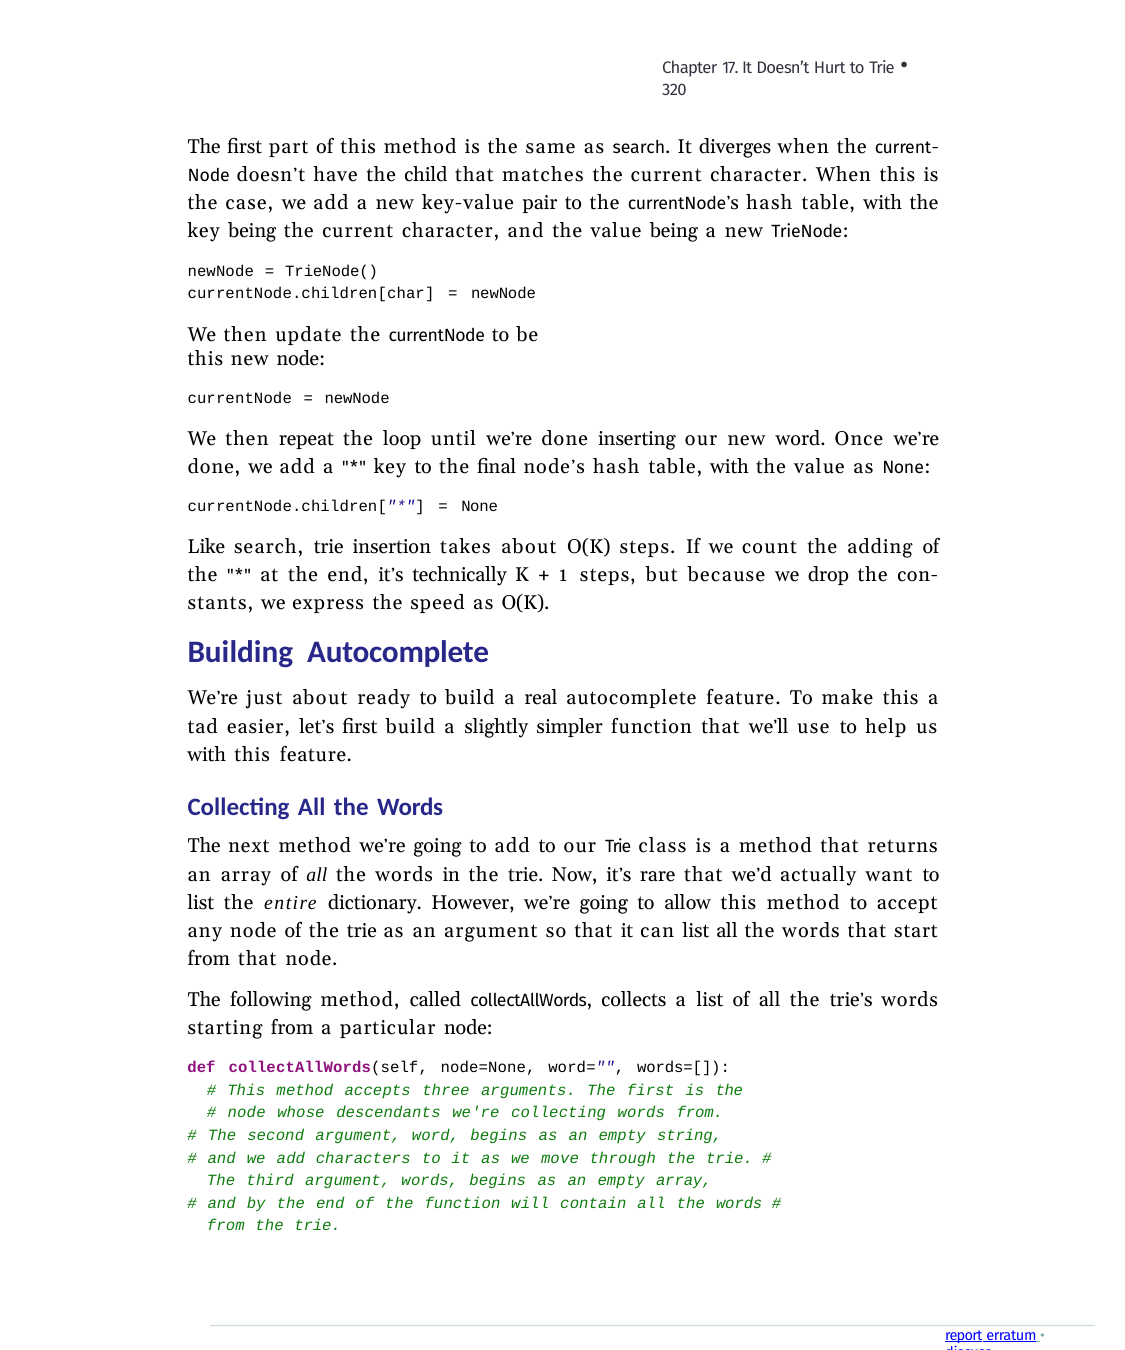

Chapter 17. It Doesn’t Hurt to Trie • 320

The first part of this method is the same as search. It diverges when the current- Node doesn’t have the child that matches the current character. When this is the case, we add a new key-value pair to the currentNode’s hash table, with the key being the current character, and the value being a new TrieNode:
newNode = TrieNode() currentNode.children[char] = newNode

We then update the currentNode to be this new node:
currentNode = newNode
We then repeat the loop until we’re done inserting our new word. Once we’re done, we add a "*" key to the final node’s hash table, with the value as None:
currentNode.children["*"] = None
Like search, trie insertion takes about O(K) steps. If we count the adding of the "*" at the end, it’s technically K + 1 steps, but because we drop the con- stants, we express the speed as O(K).
Building Autocomplete
We’re just about ready to build a real autocomplete feature. To make this a tad easier, let’s first build a slightly simpler function that we’ll use to help us with this feature.

Collecting All the Words
The next method we’re going to add to our Trie class is a method that returns an array of all the words in the trie. Now, it’s rare that we’d actually want to list the entire dictionary. However, we’re going to allow this method to accept any node of the trie as an argument so that it can list all the words that start from that node.
The following method, called collectAllWords, collects a list of all the trie’s words starting from a particular node:
def collectAllWords(self, node=None, word="", words=[]): # This method accepts three arguments. The first is the # node whose descendants we're collecting words from.
# The second argument, word, begins as an empty string,
# and we add characters to it as we move through the trie. # The third argument, words, begins as an empty array,
# and by the end of the function will contain all the words # from the trie.
report erratum • discuss